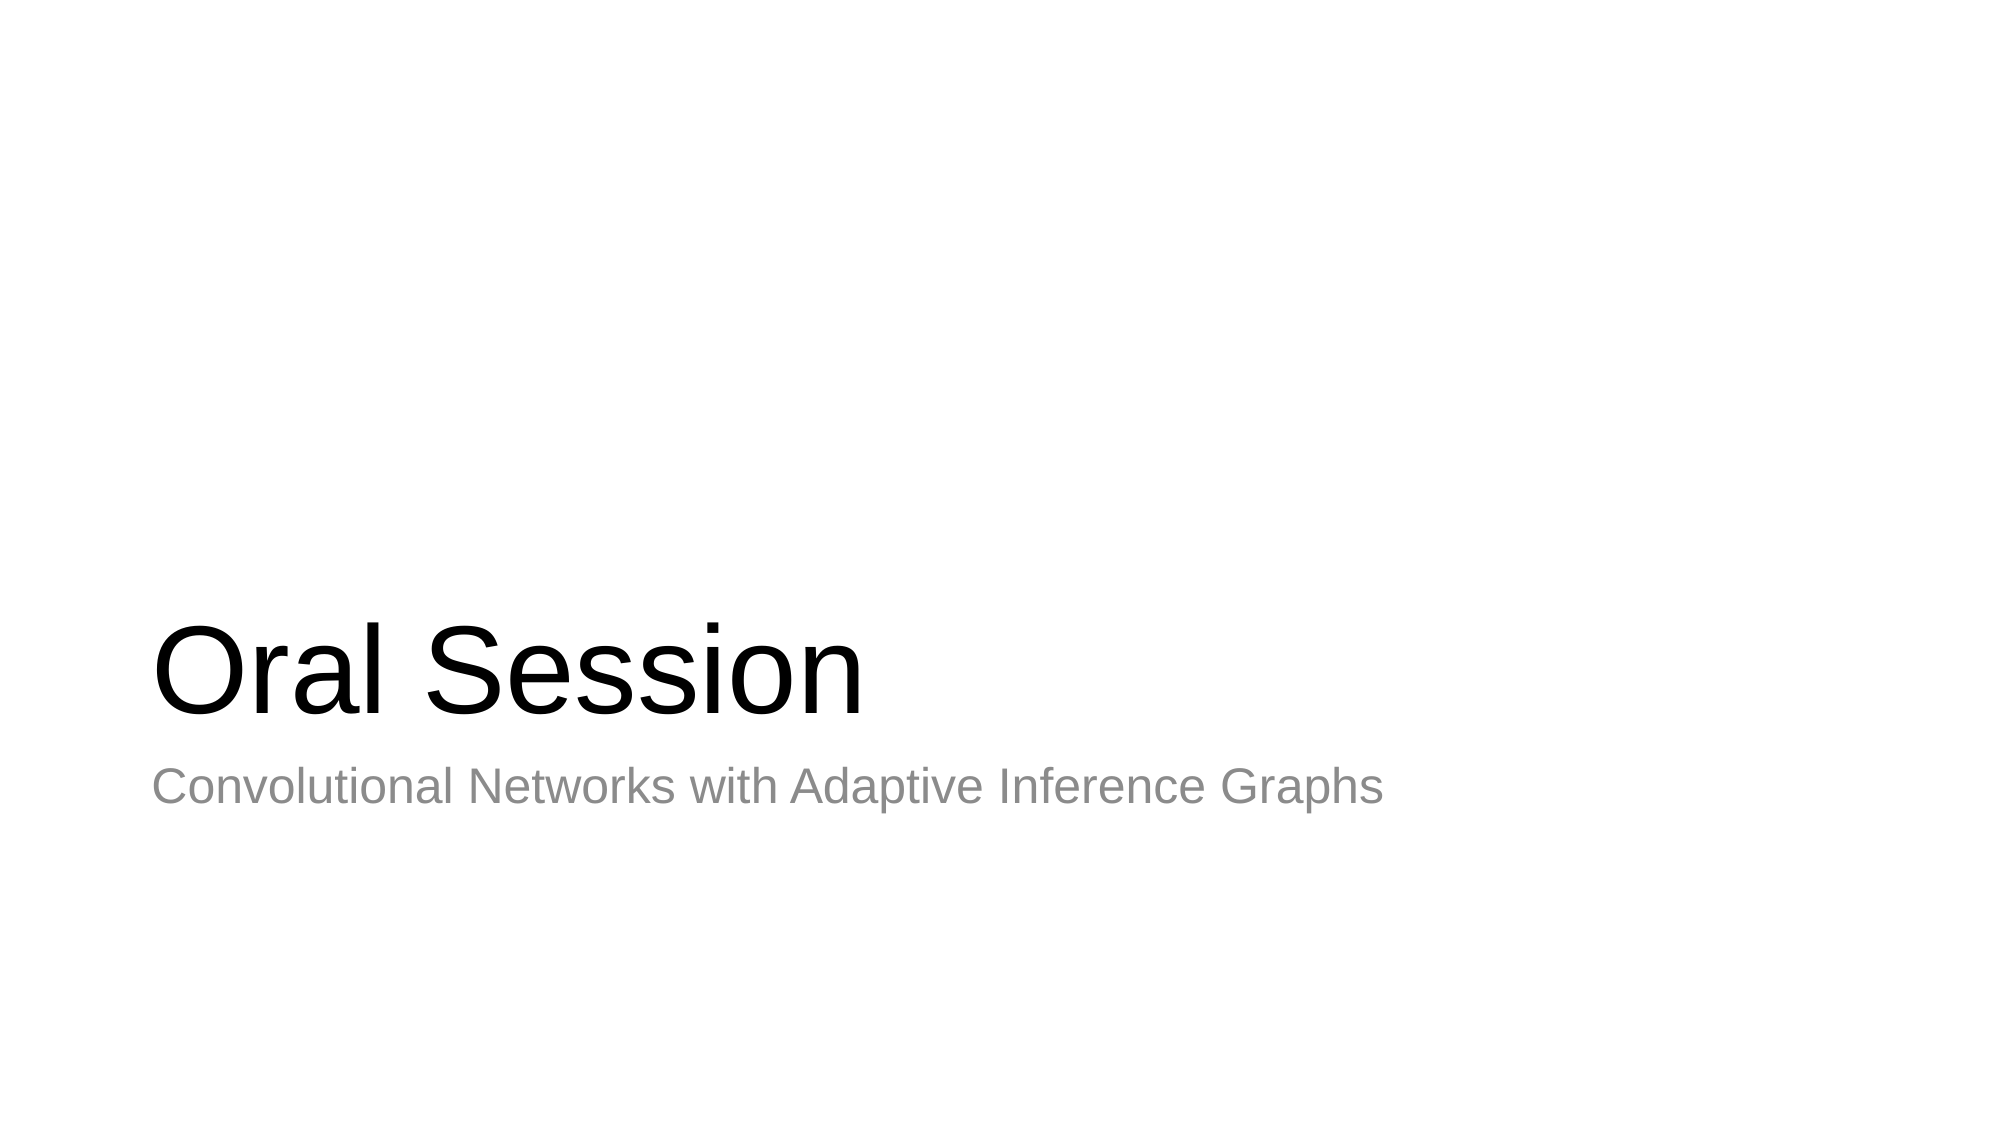

# Oral Session
Convolutional Networks with Adaptive Inference Graphs